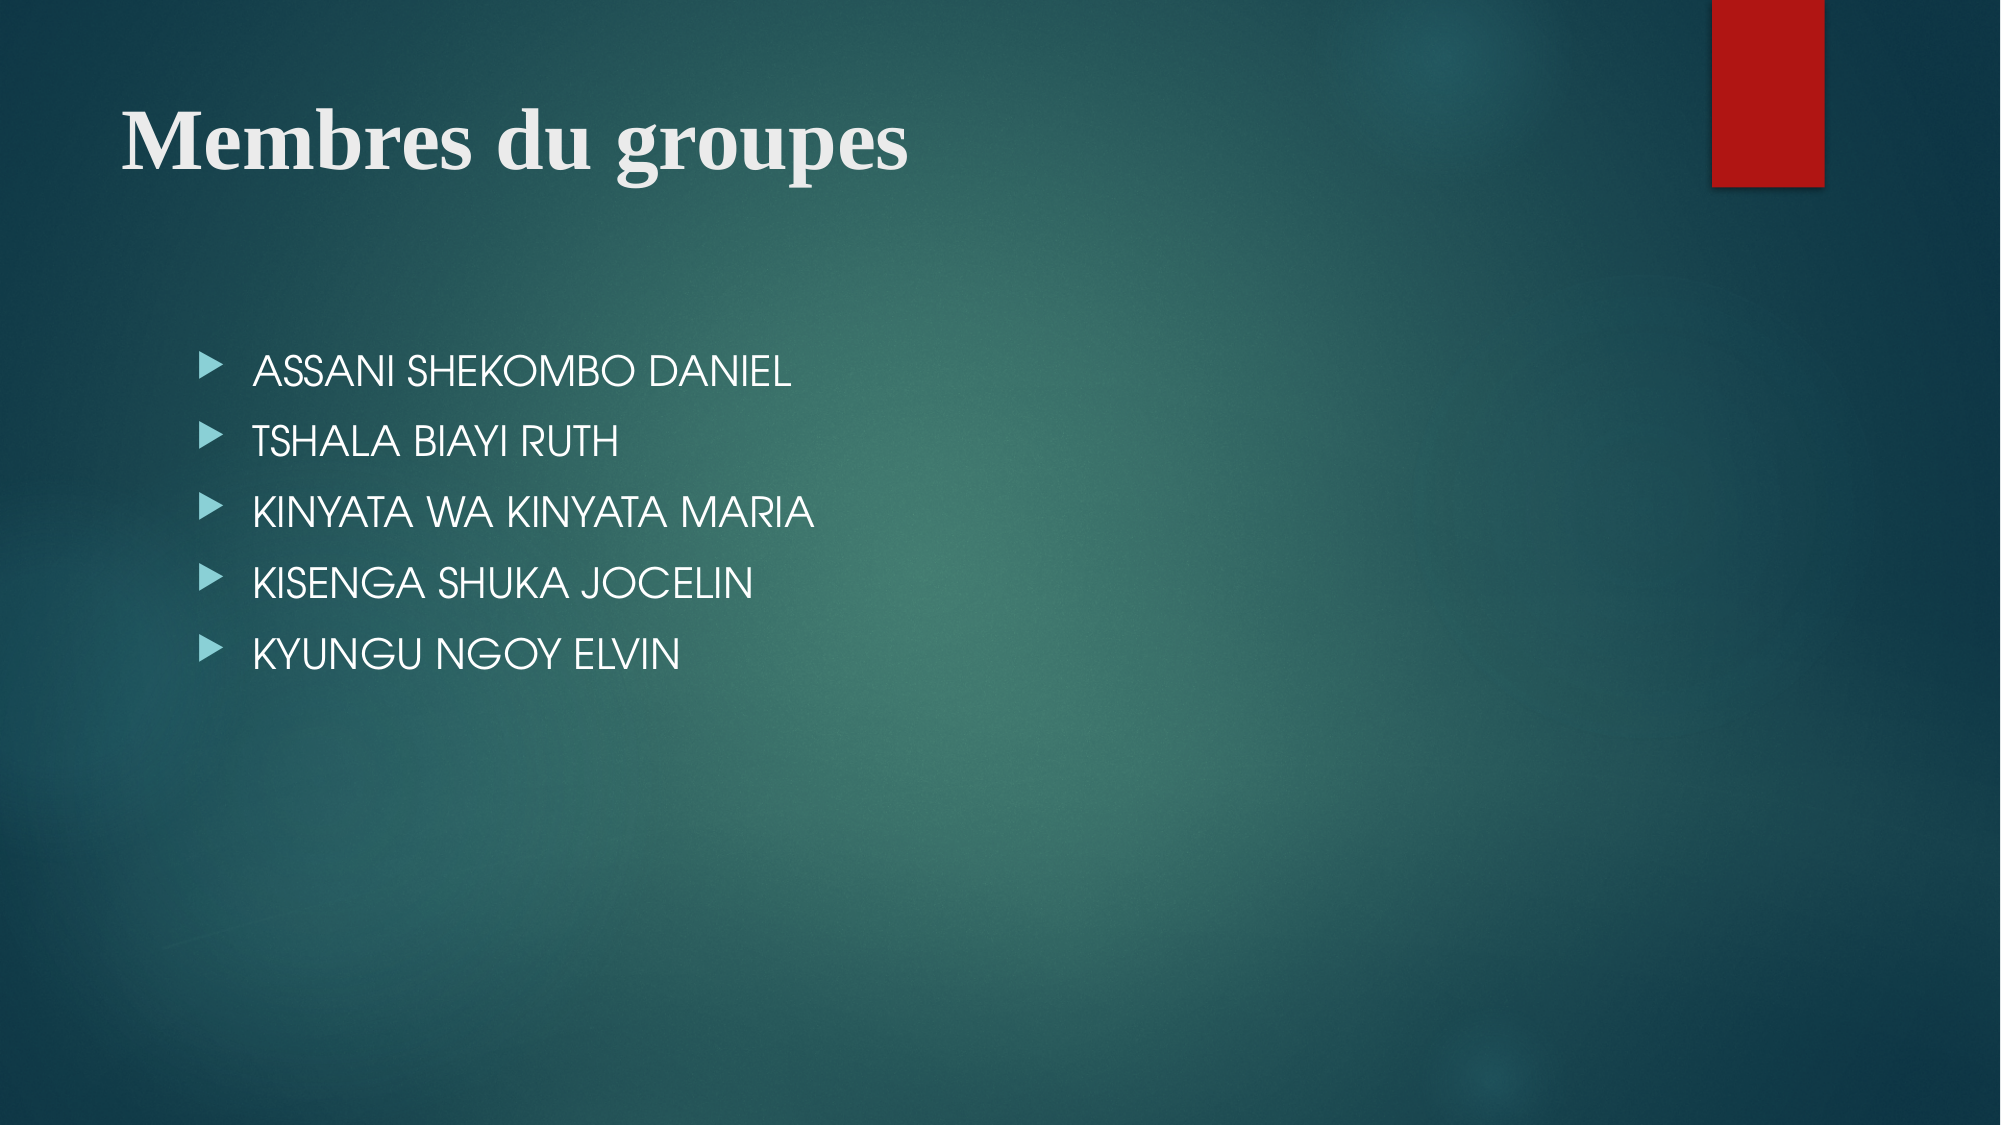

# Membres du groupes
ASSANI SHEKOMBO DANIEL
TSHALA BIAYI RUTH
KINYATA WA KINYATA MARIA
KISENGA SHUKA JOCELIN
KYUNGU NGOY ELVIN